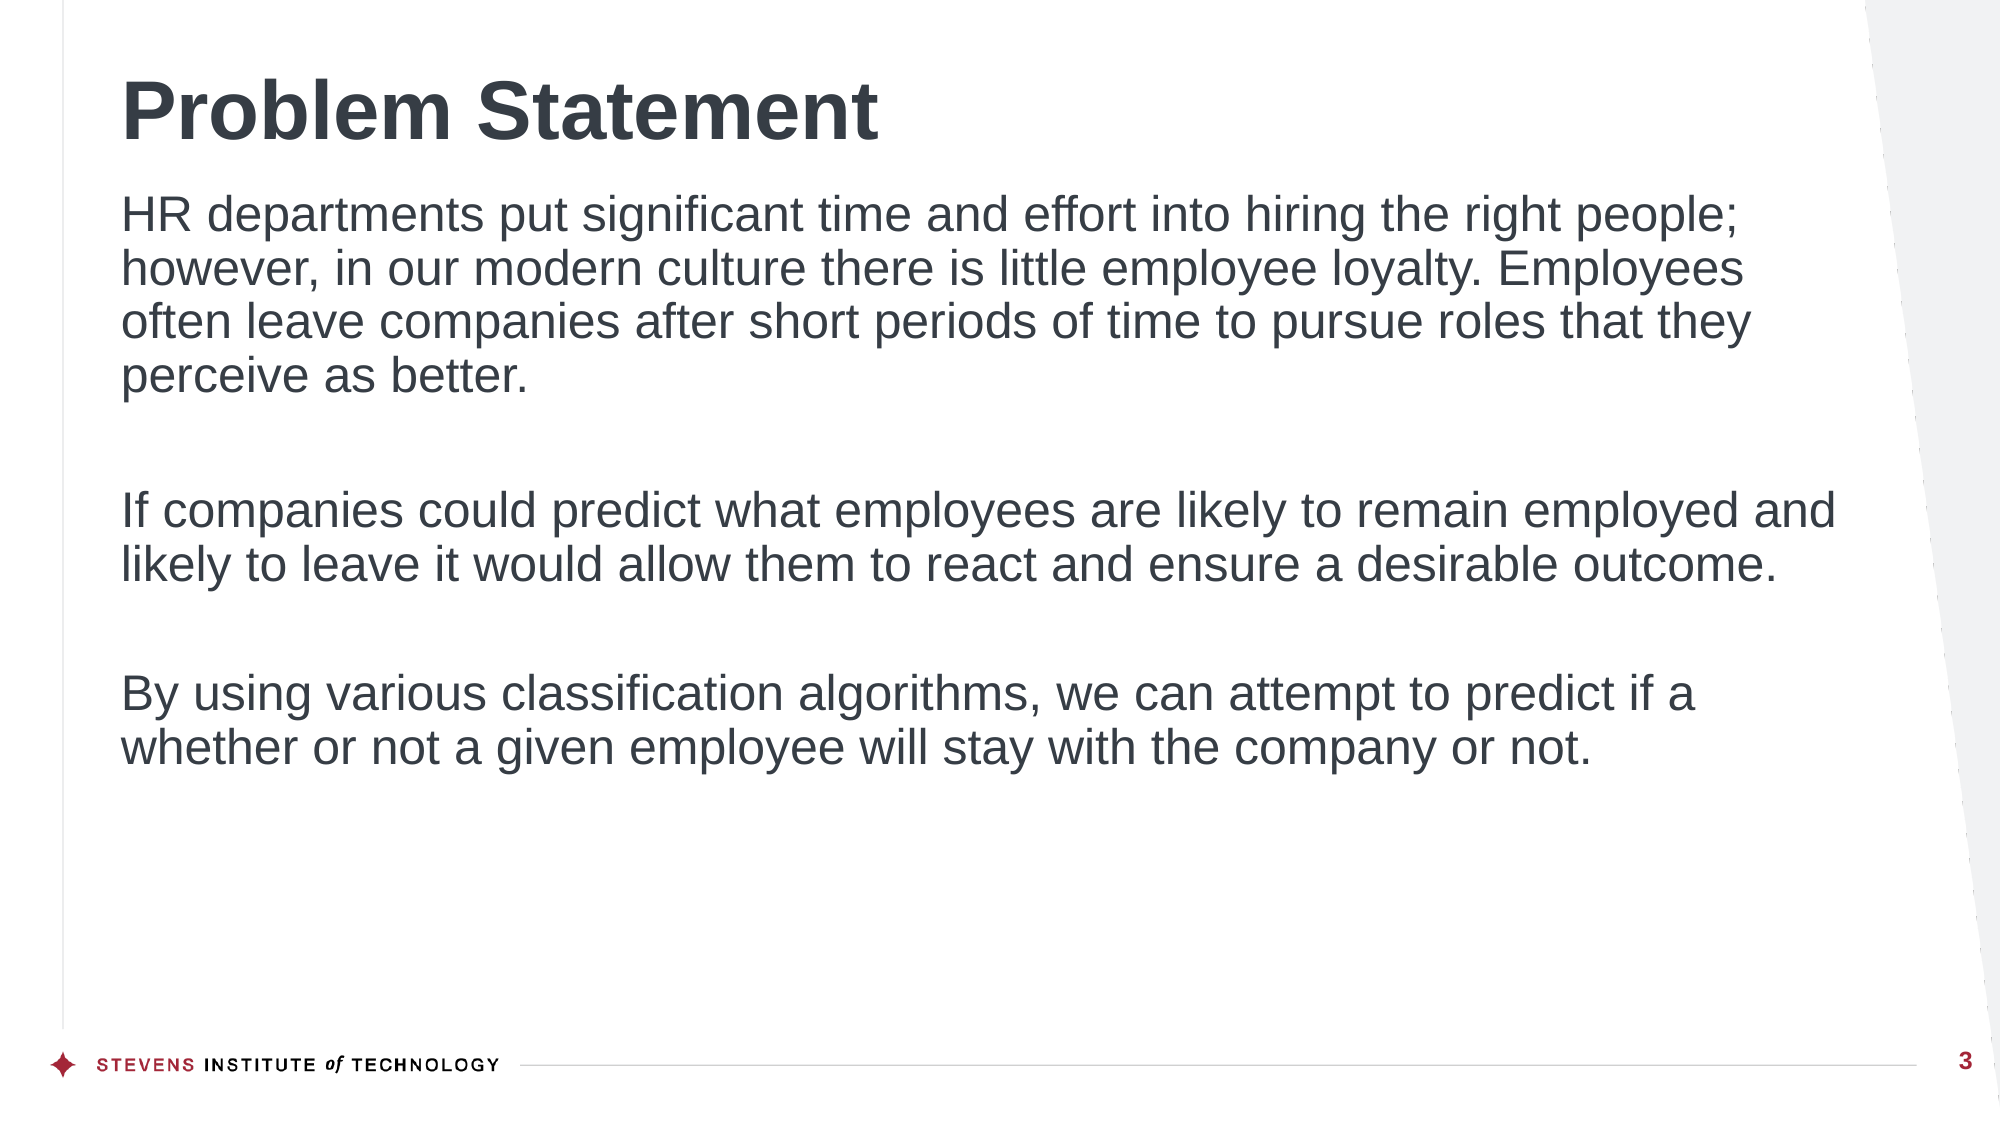

# Problem Statement
HR departments put significant time and effort into hiring the right people; however, in our modern culture there is little employee loyalty. Employees often leave companies after short periods of time to pursue roles that they perceive as better.
If companies could predict what employees are likely to remain employed and likely to leave it would allow them to react and ensure a desirable outcome.
By using various classification algorithms, we can attempt to predict if a whether or not a given employee will stay with the company or not.
3